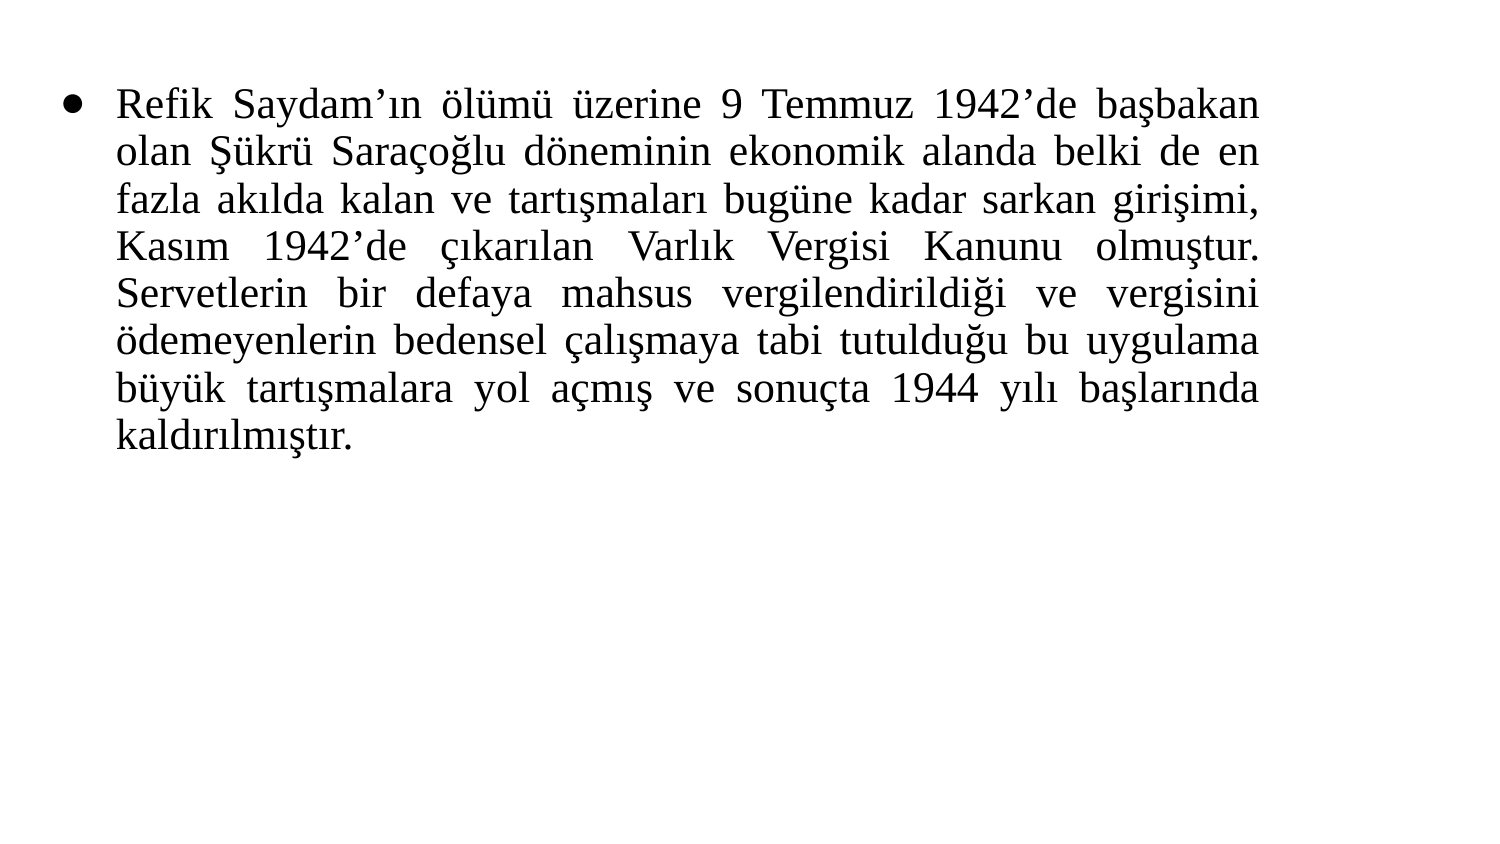

Refik Saydam’ın ölümü üzerine 9 Temmuz 1942’de başbakan olan Şükrü Saraçoğlu döneminin ekonomik alanda belki de en fazla akılda kalan ve tartışmaları bugüne kadar sarkan girişimi, Kasım 1942’de çıkarılan Varlık Vergisi Kanunu olmuştur. Servetlerin bir defaya mahsus vergilendirildiği ve vergisini ödemeyenlerin bedensel çalışmaya tabi tutulduğu bu uygulama büyük tartışmalara yol açmış ve sonuçta 1944 yılı başlarında kaldırılmıştır.